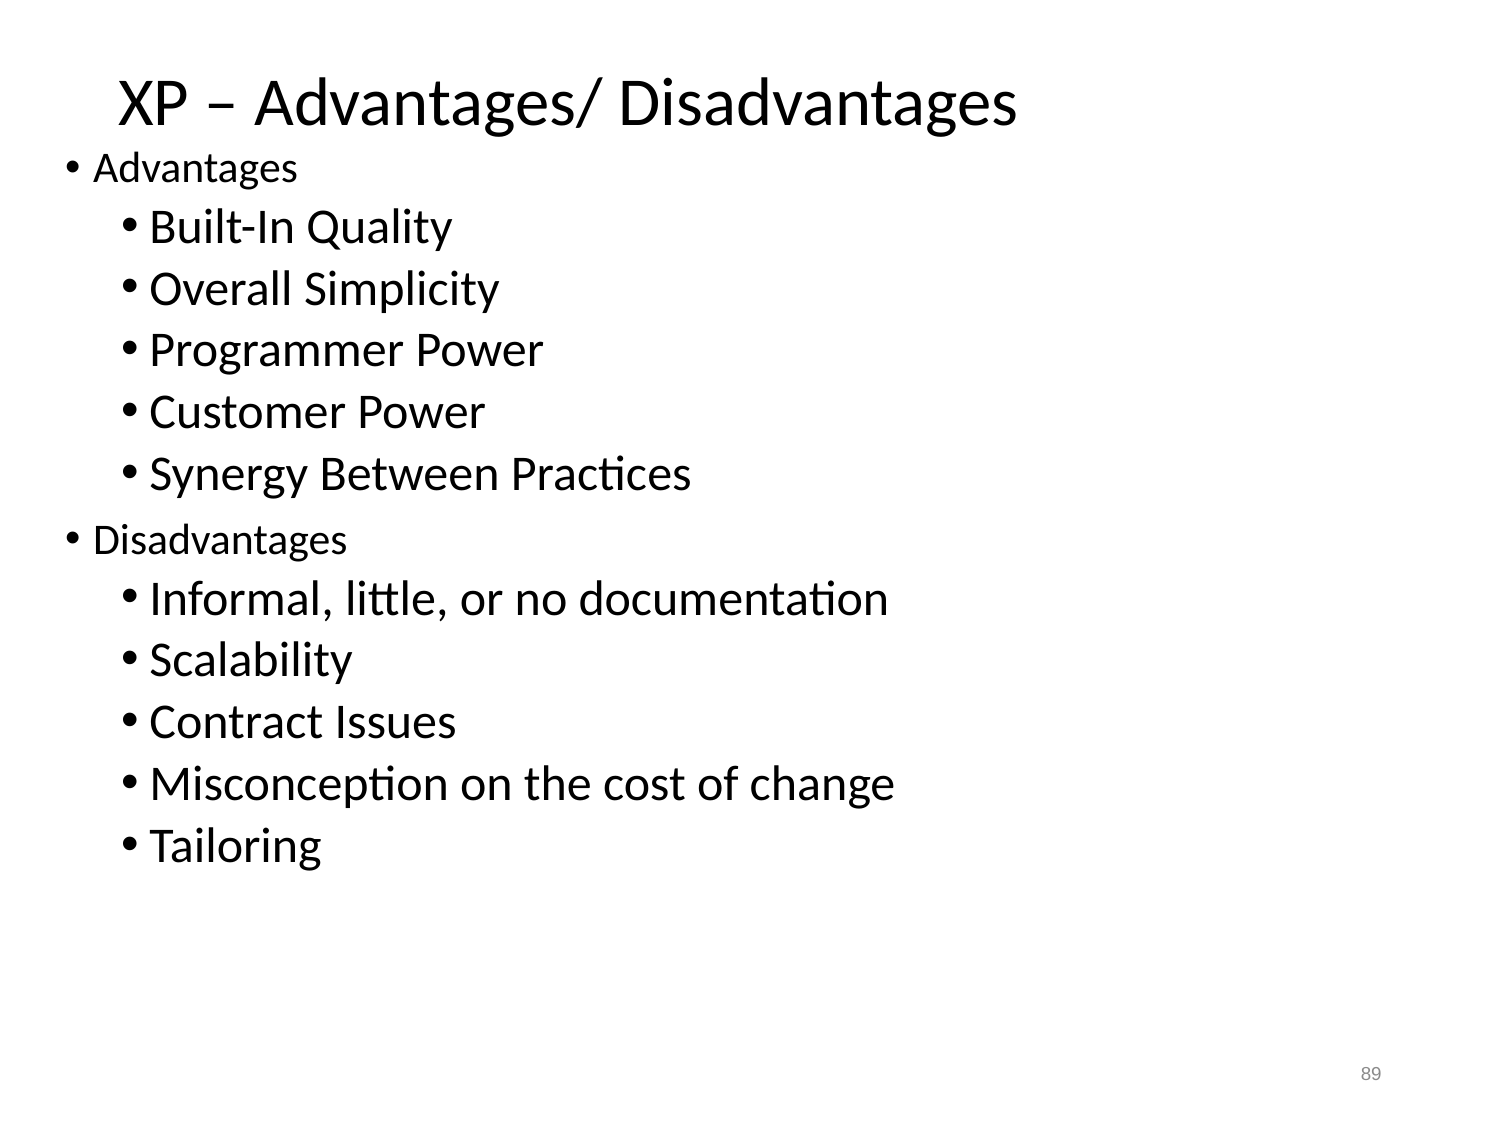

# XP – Advantages/ Disadvantages
Advantages
Built-In Quality
Overall Simplicity
Programmer Power
Customer Power
Synergy Between Practices
Disadvantages
Informal, little, or no documentation
Scalability
Contract Issues
Misconception on the cost of change
Tailoring

89